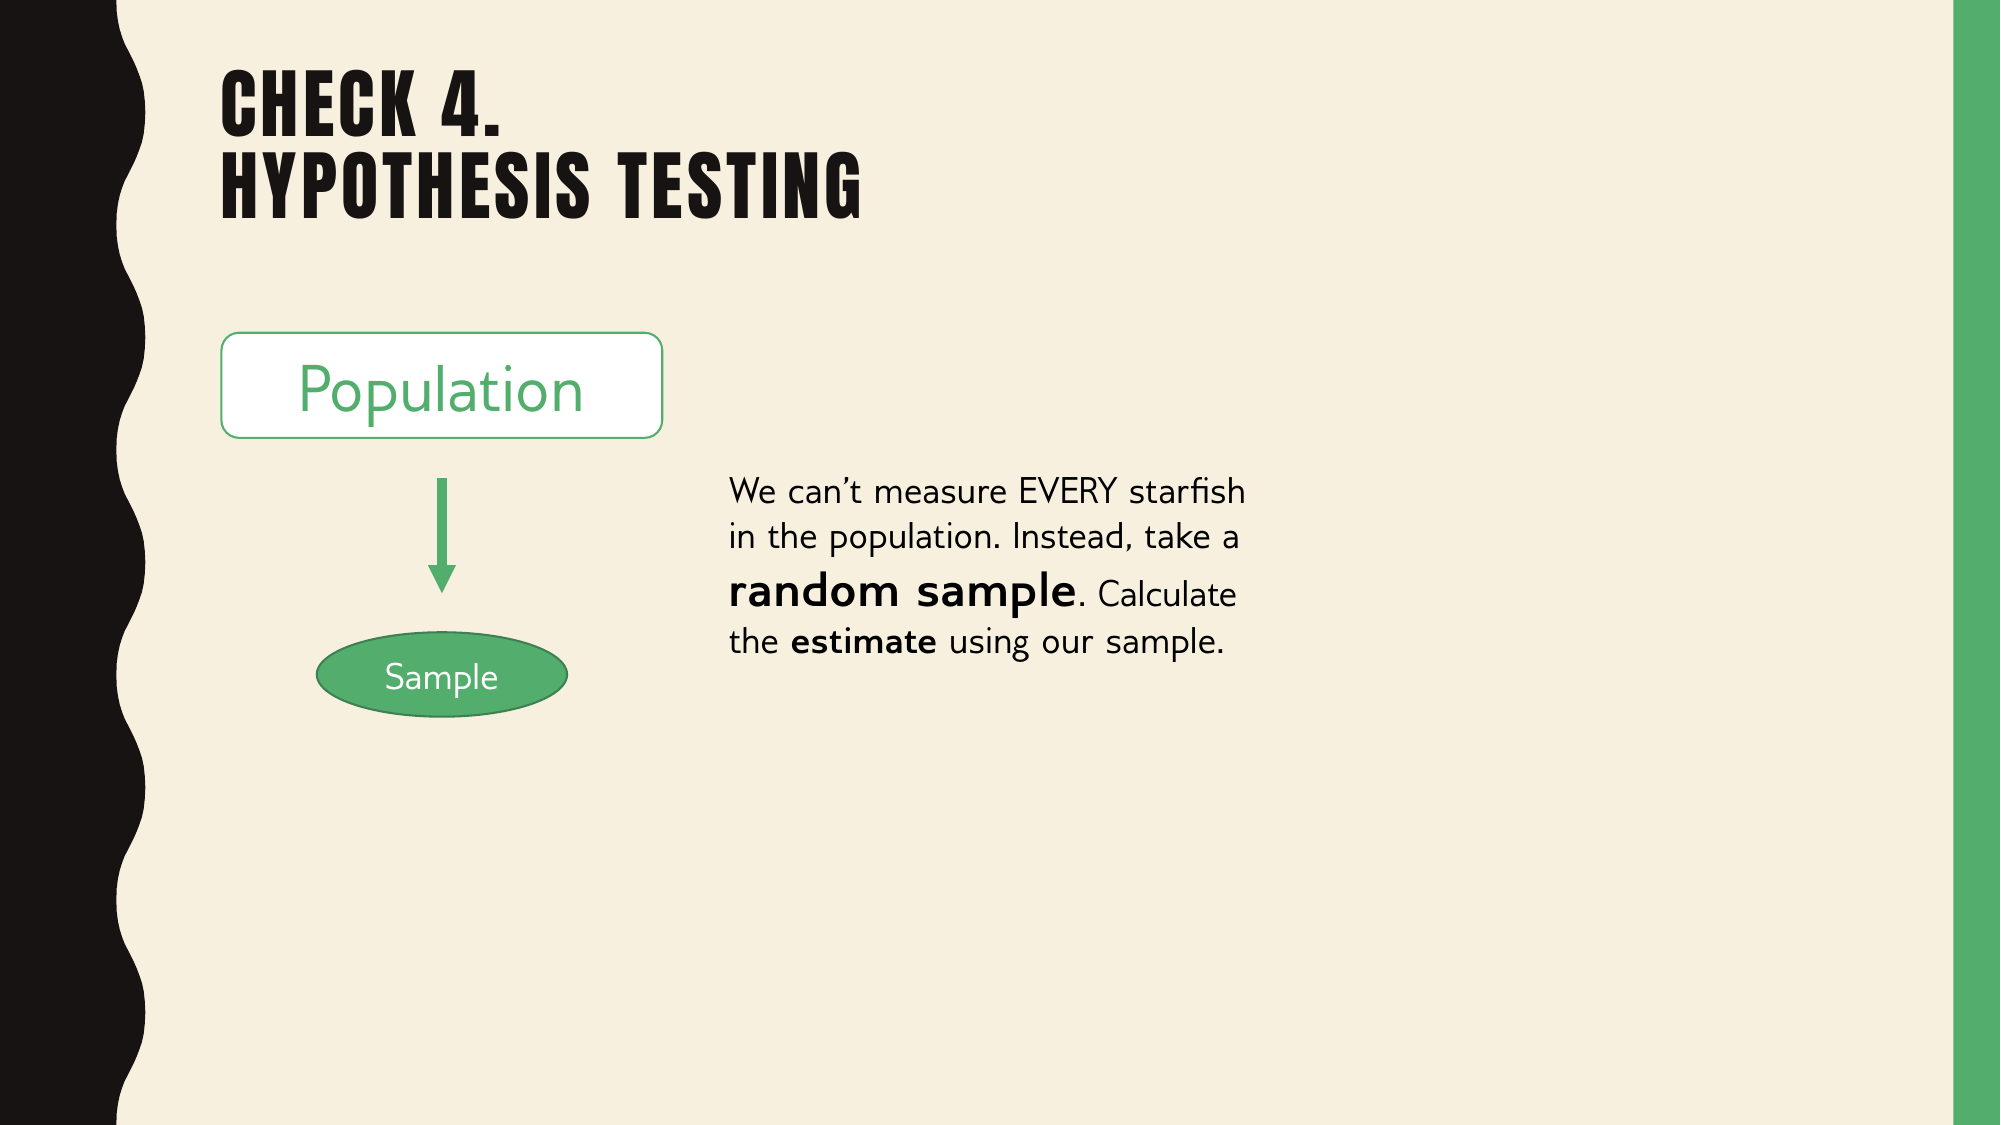

# Check 4. Hypothesis testing
Population
We can’t measure EVERY starfish in the population. Instead, take a random sample. Calculate the estimate using our sample.
Sample